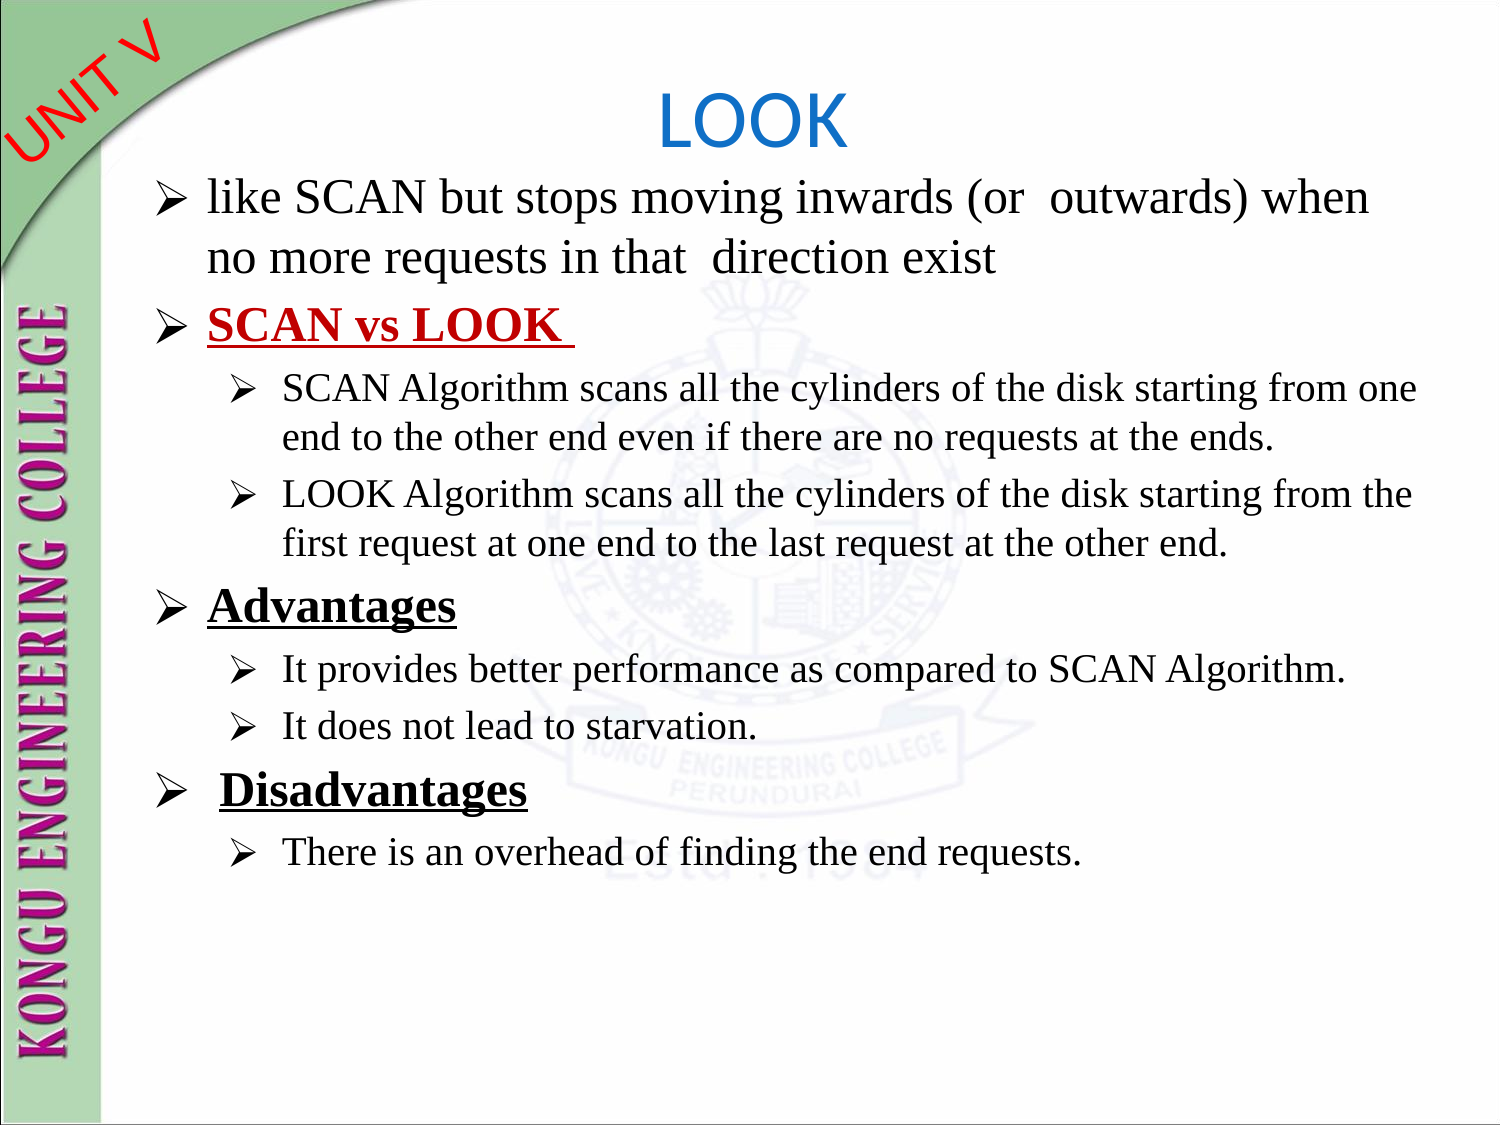

# LOOK
like SCAN but stops moving inwards (or  outwards) when no more requests in that  direction exist
SCAN vs LOOK
SCAN Algorithm scans all the cylinders of the disk starting from one end to the other end even if there are no requests at the ends.
LOOK Algorithm scans all the cylinders of the disk starting from the first request at one end to the last request at the other end.
Advantages
It provides better performance as compared to SCAN Algorithm.
It does not lead to starvation.
 Disadvantages
There is an overhead of finding the end requests.